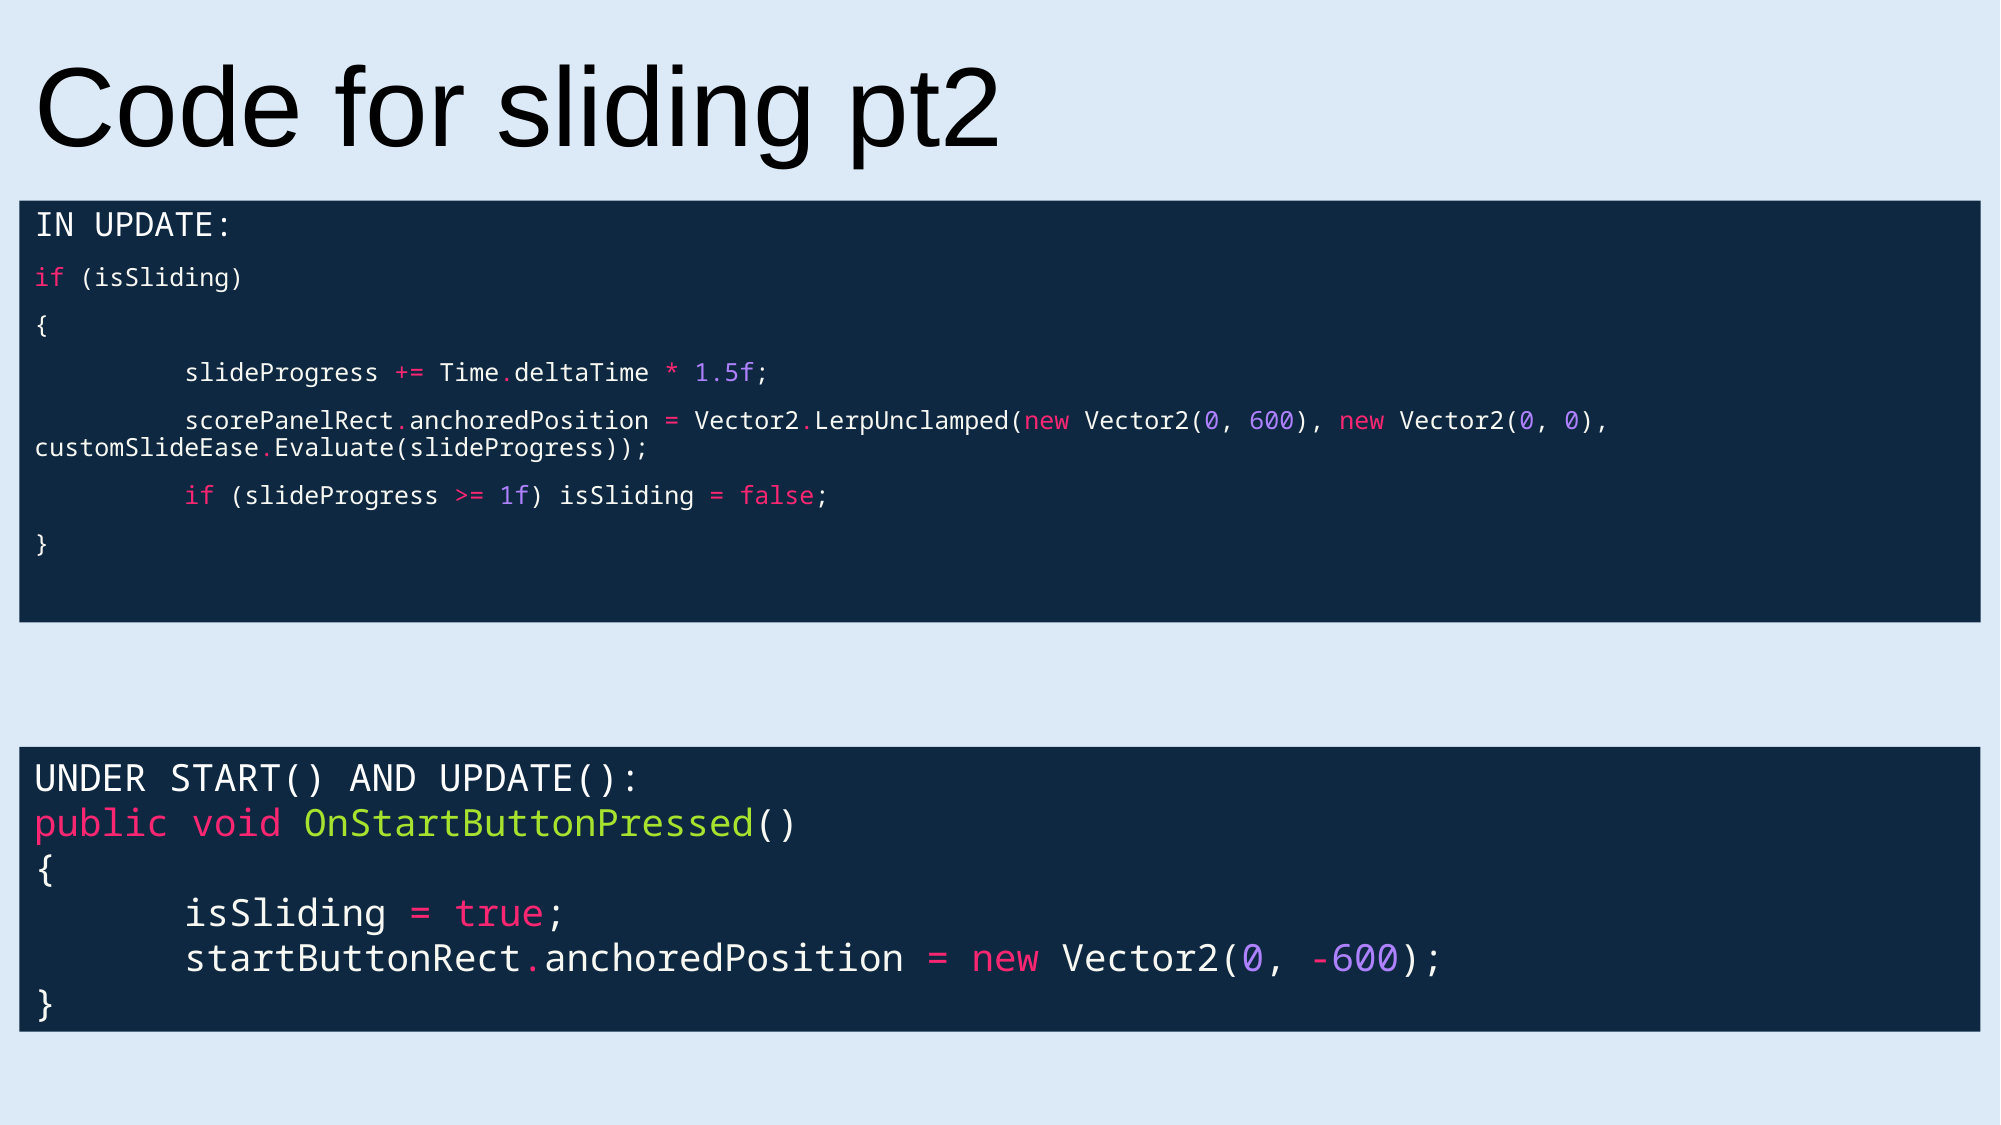

Code for sliding pt2
IN UPDATE:
if (isSliding)
{
	slideProgress += Time.deltaTime * 1.5f;
	scorePanelRect.anchoredPosition = Vector2.LerpUnclamped(new Vector2(0, 600), new Vector2(0, 0), 	customSlideEase.Evaluate(slideProgress));
	if (slideProgress >= 1f) isSliding = false;
}
UNDER START() AND UPDATE():
public void OnStartButtonPressed()
{
	isSliding = true;
	startButtonRect.anchoredPosition = new Vector2(0, -600);
}